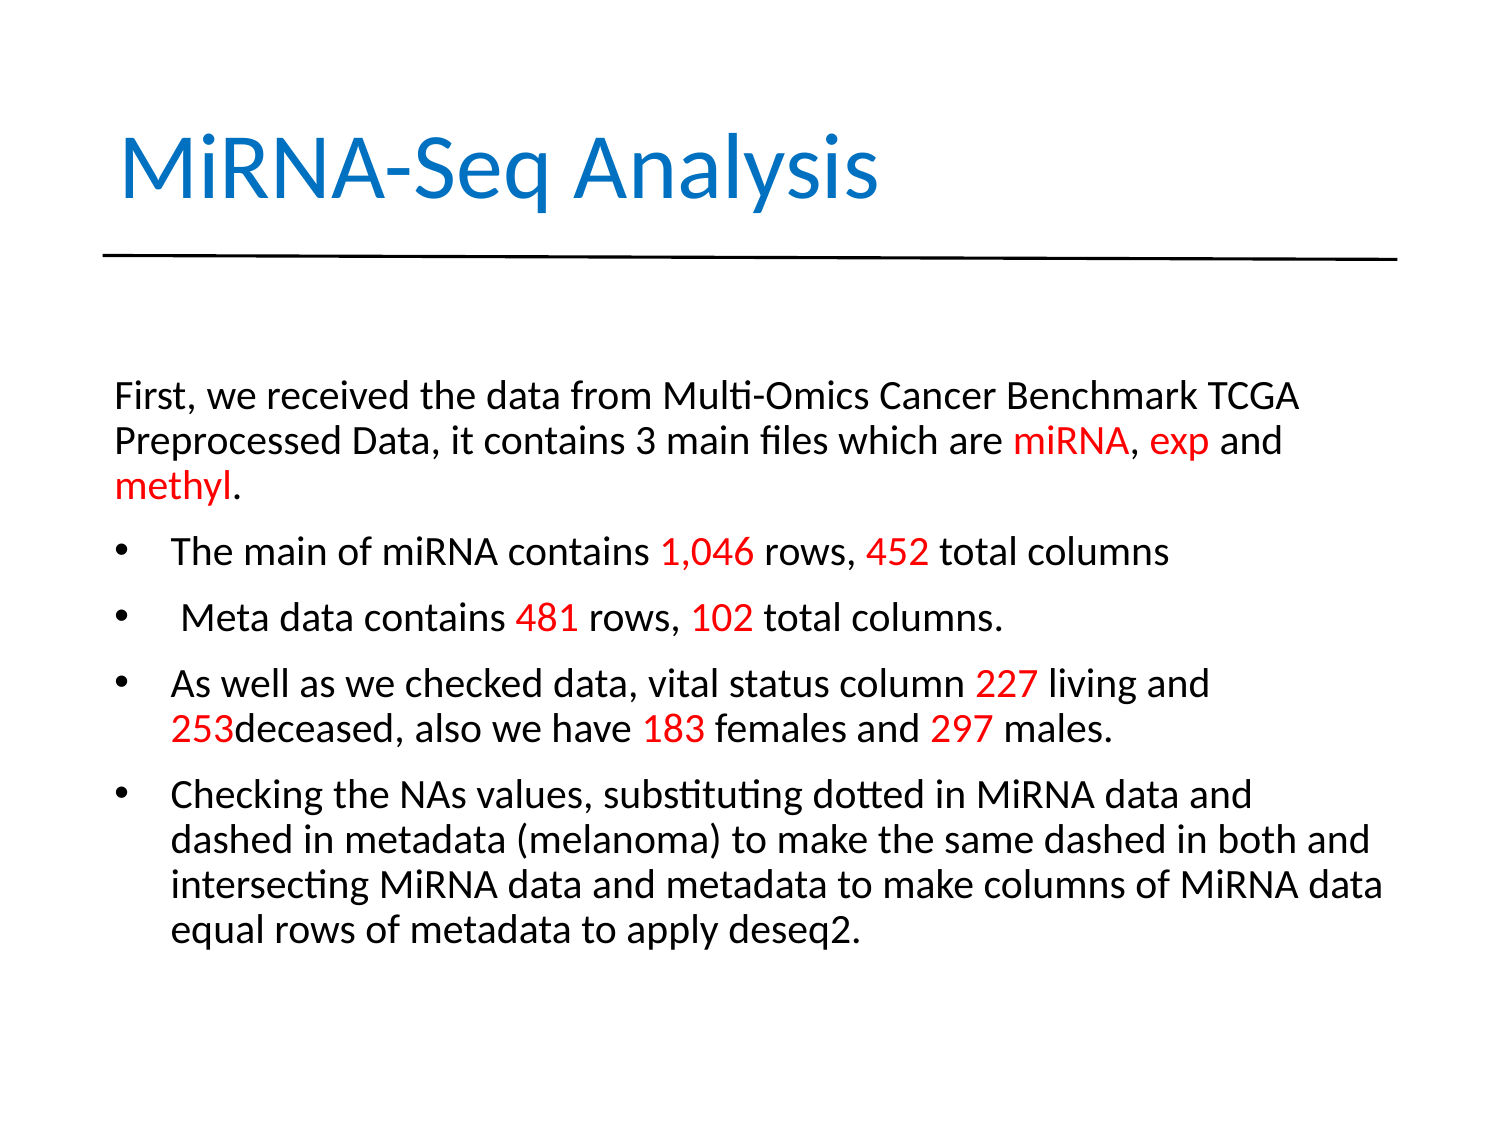

# MiRNA-Seq Analysis
First, we received the data from Multi-Omics Cancer Benchmark TCGA Preprocessed Data, it contains 3 main files which are miRNA, exp and methyl.
The main of miRNA contains 1,046 rows, 452 total columns
 Meta data contains 481 rows, 102 total columns.
As well as we checked data, vital status column 227 living and 253deceased, also we have 183 females and 297 males.
Checking the NAs values, substituting dotted in MiRNA data and dashed in metadata (melanoma) to make the same dashed in both and intersecting MiRNA data and metadata to make columns of MiRNA data equal rows of metadata to apply deseq2.